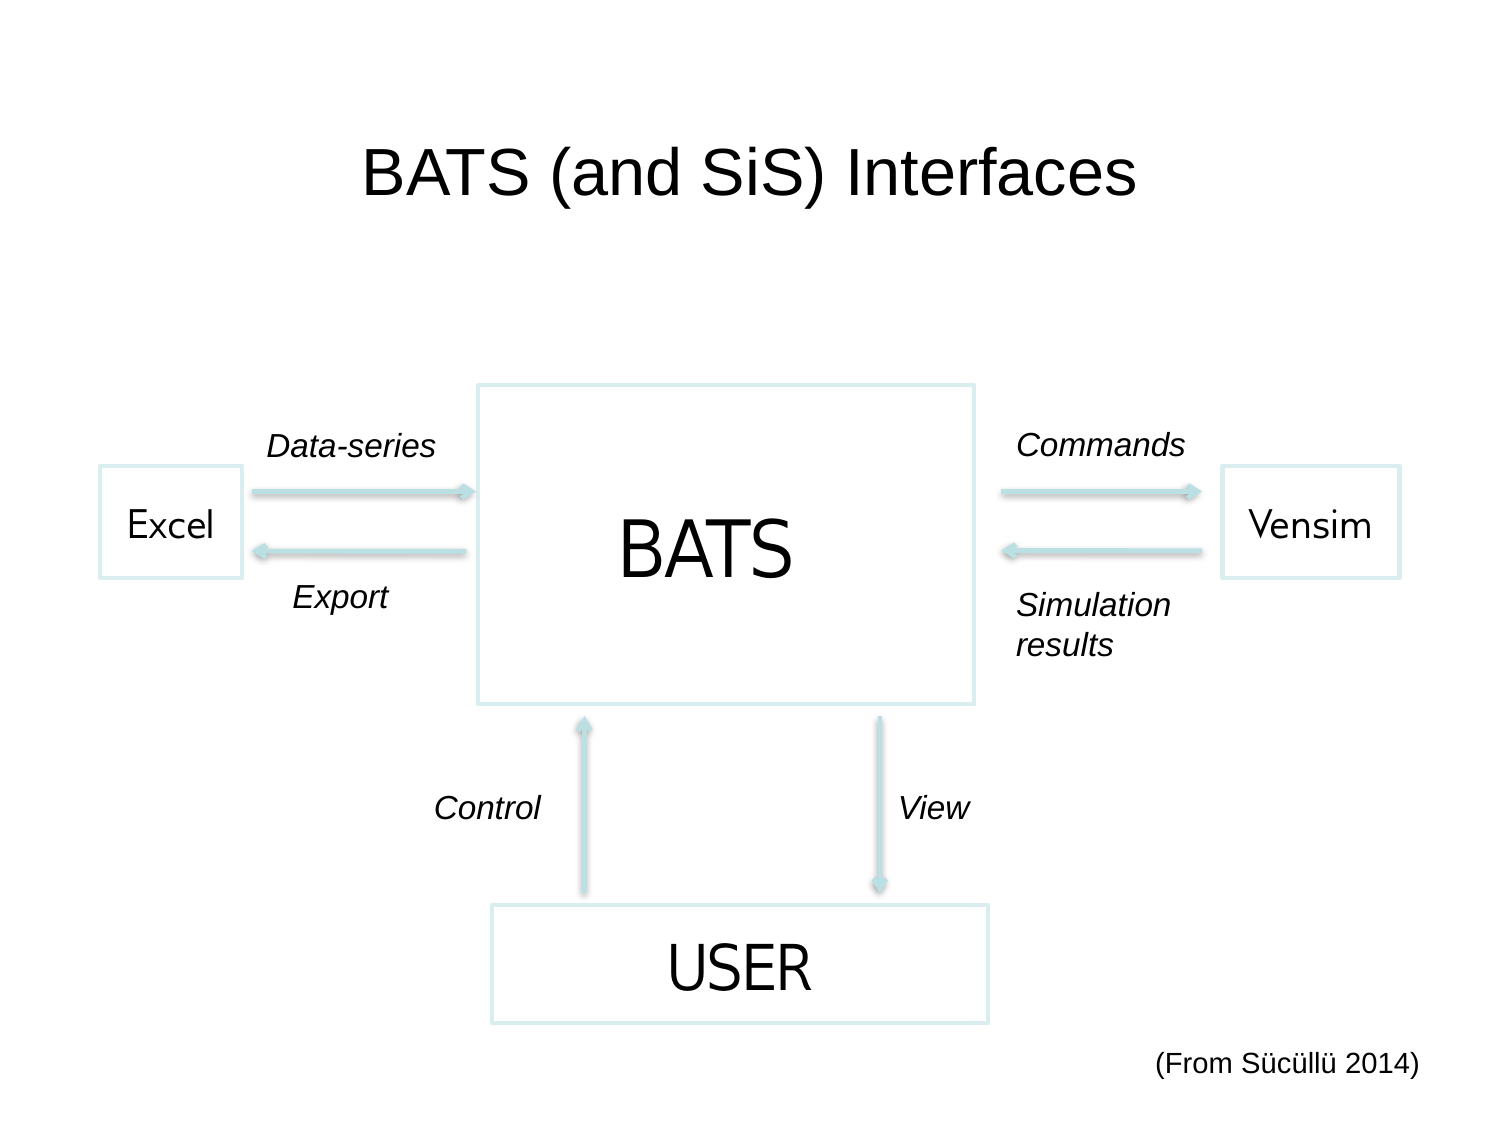

# BATS (and SiS) Interfaces

Commands
Data-series
Excel
Vensim
BATS
Export
Simulation results
Control
View
USER
(From Sücüllü 2014)